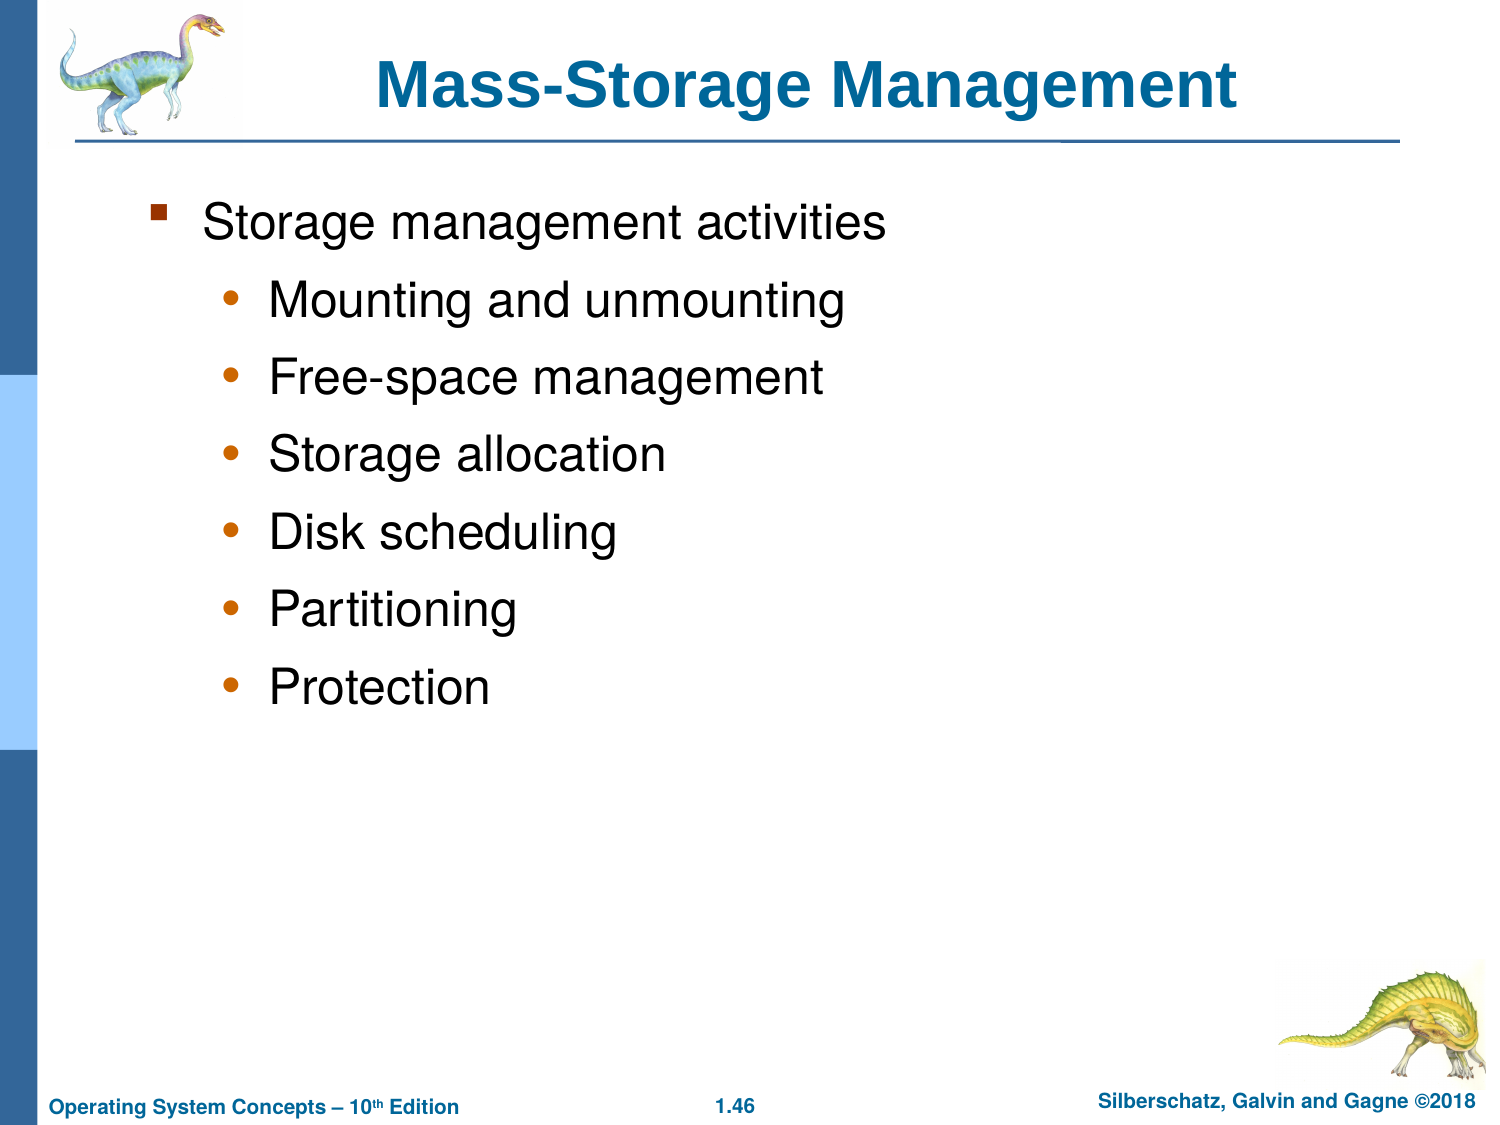

Mass-Storage Management
Storage management activities
Mounting and unmounting
Free-space management
Storage allocation
Disk scheduling
Partitioning
Protection